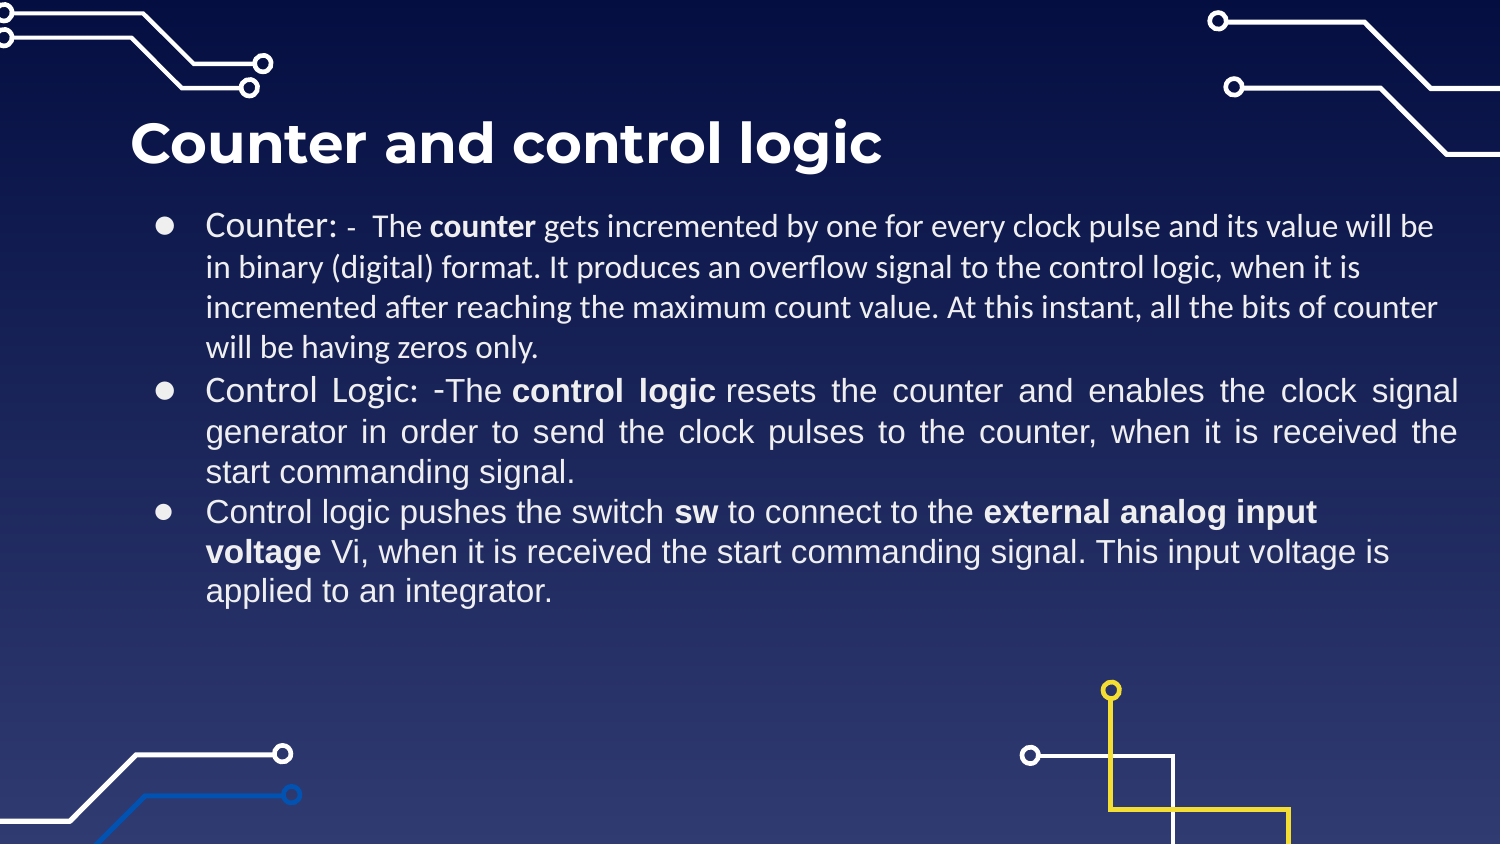

# Counter and control logic
Counter: -  The counter gets incremented by one for every clock pulse and its value will be in binary (digital) format. It produces an overflow signal to the control logic, when it is incremented after reaching the maximum count value. At this instant, all the bits of counter will be having zeros only.
Control Logic: -The control logic resets the counter and enables the clock signal generator in order to send the clock pulses to the counter, when it is received the start commanding signal.
Control logic pushes the switch sw to connect to the external analog input voltage Vi, when it is received the start commanding signal. This input voltage is applied to an integrator.